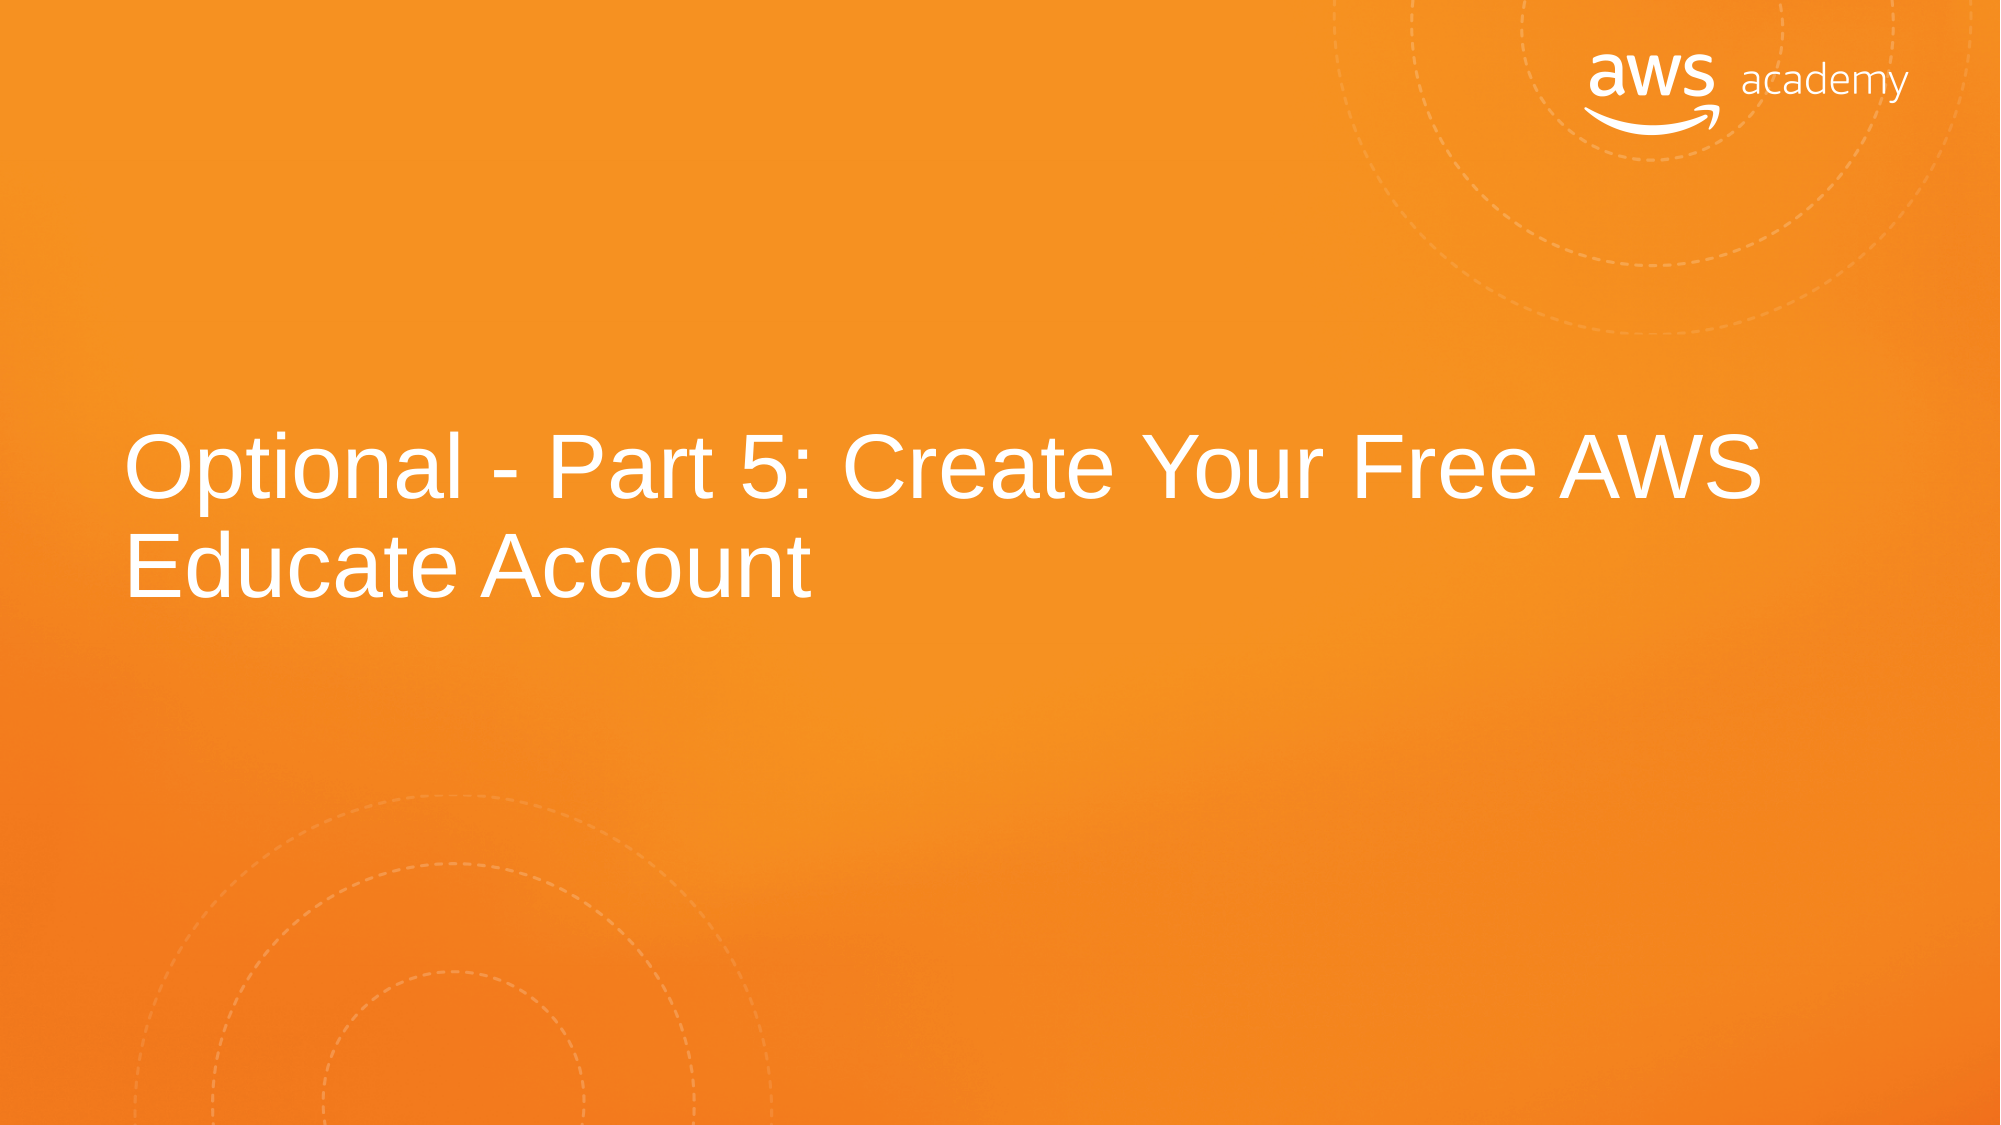

# Optional - Part 5: Create Your Free AWS Educate Account